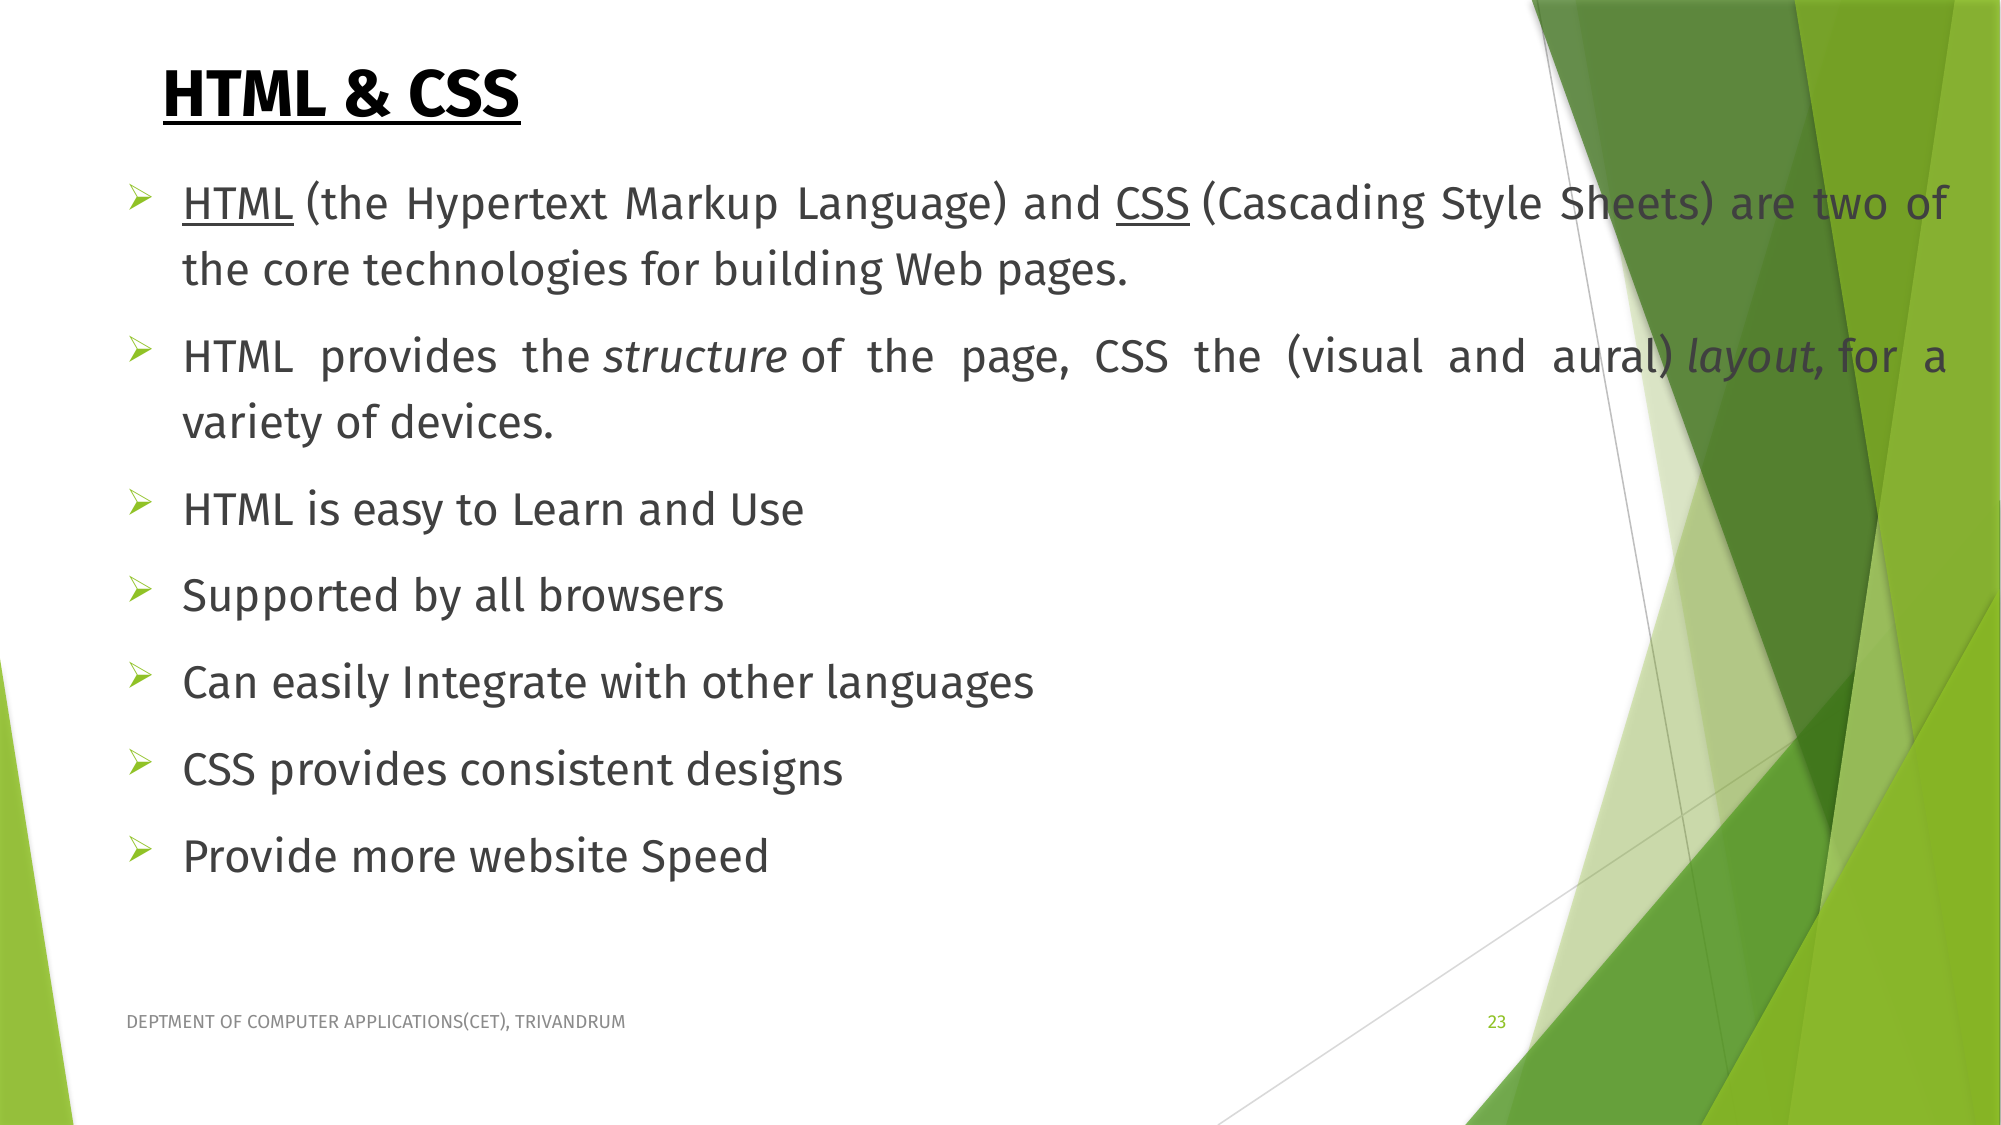

# HTML & CSS

HTML (the Hypertext Markup Language) and CSS (Cascading Style Sheets) are two of the core technologies for building Web pages.
HTML provides the structure of the page, CSS the (visual and aural) layout, for a variety of devices.
HTML is easy to Learn and Use
Supported by all browsers
Can easily Integrate with other languages
CSS provides consistent designs
Provide more website Speed

DEPTMENT OF COMPUTER APPLICATIONS(CET), TRIVANDRUM
23